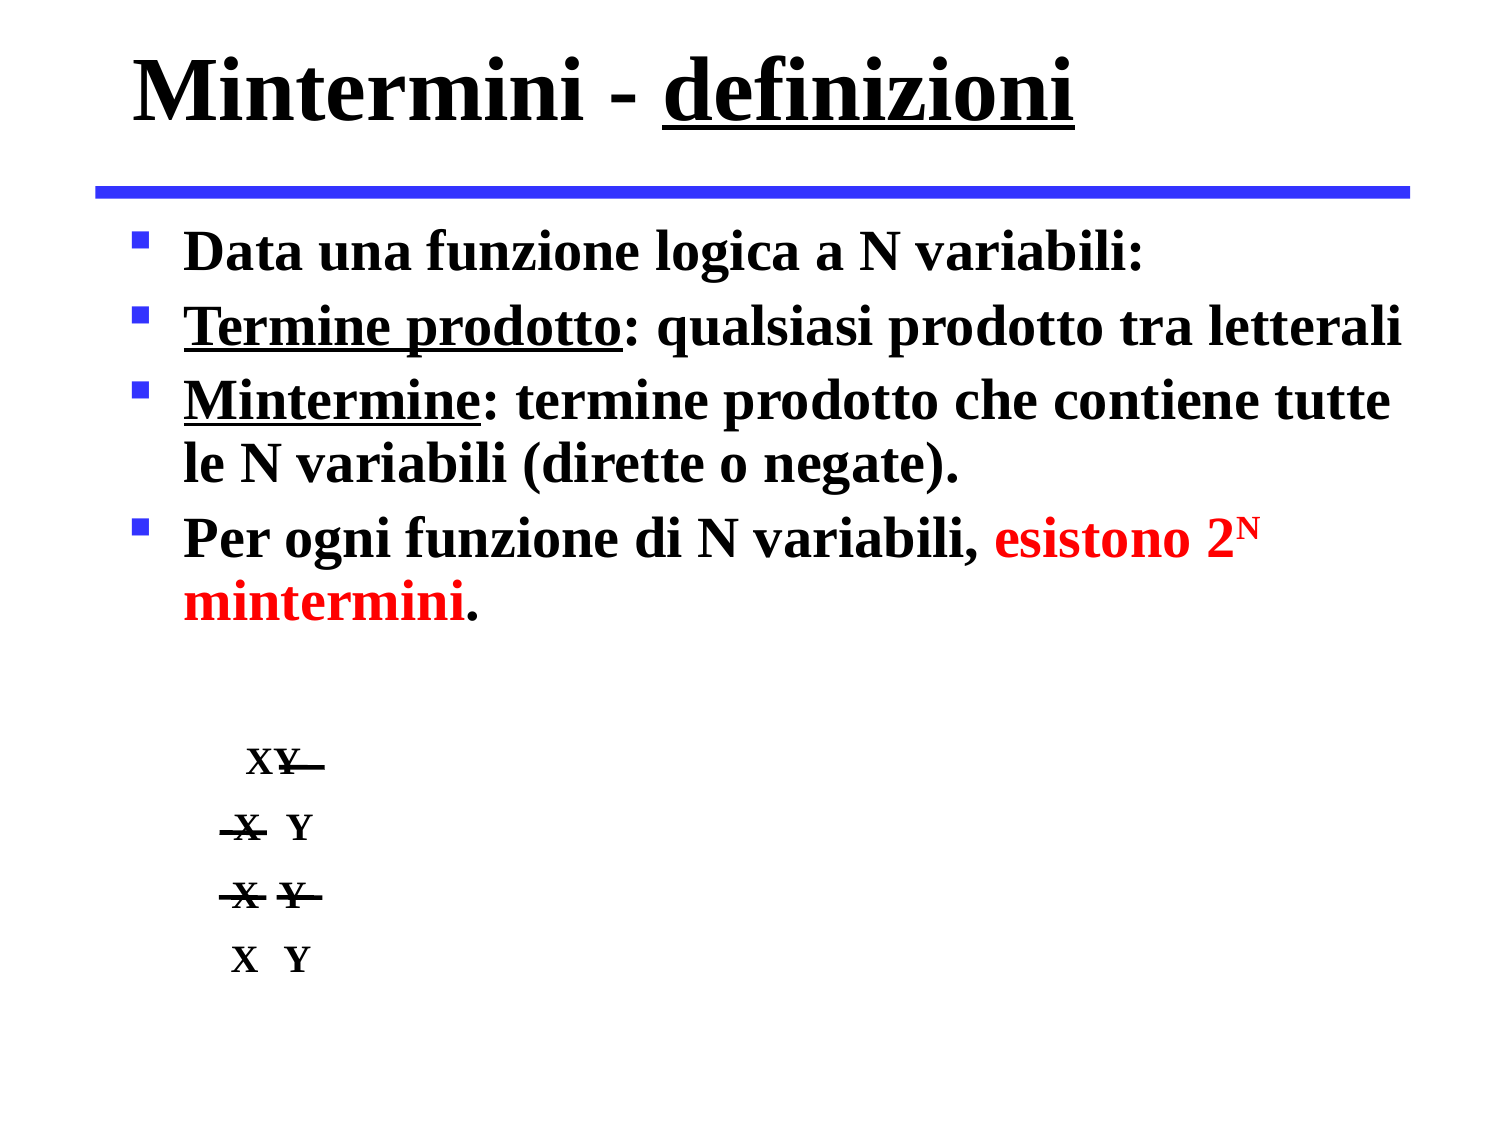

# Mintermini - definizioni
Data una funzione logica a N variabili:
Termine prodotto: qualsiasi prodotto tra letterali
Mintermine: termine prodotto che contiene tutte le N variabili (dirette o negate).
Per ogni funzione di N variabili, esistono 2N mintermini.
XY
X
Y

X
Y

X
Y